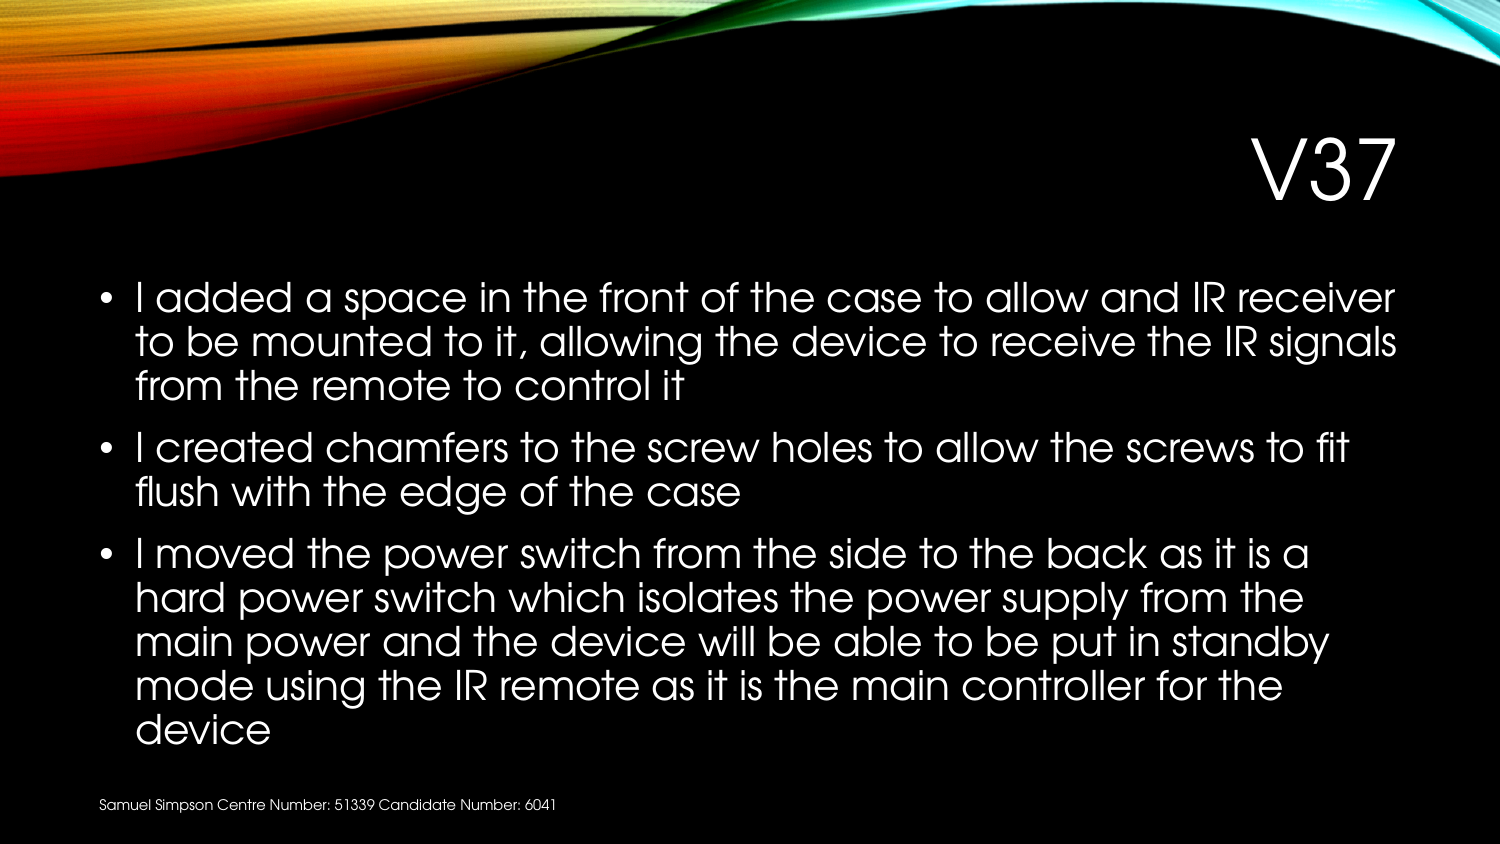

# V37
I added a space in the front of the case to allow and IR receiver to be mounted to it, allowing the device to receive the IR signals from the remote to control it
I created chamfers to the screw holes to allow the screws to fit flush with the edge of the case
I moved the power switch from the side to the back as it is a hard power switch which isolates the power supply from the main power and the device will be able to be put in standby mode using the IR remote as it is the main controller for the device
Samuel Simpson Centre Number: 51339 Candidate Number: 6041